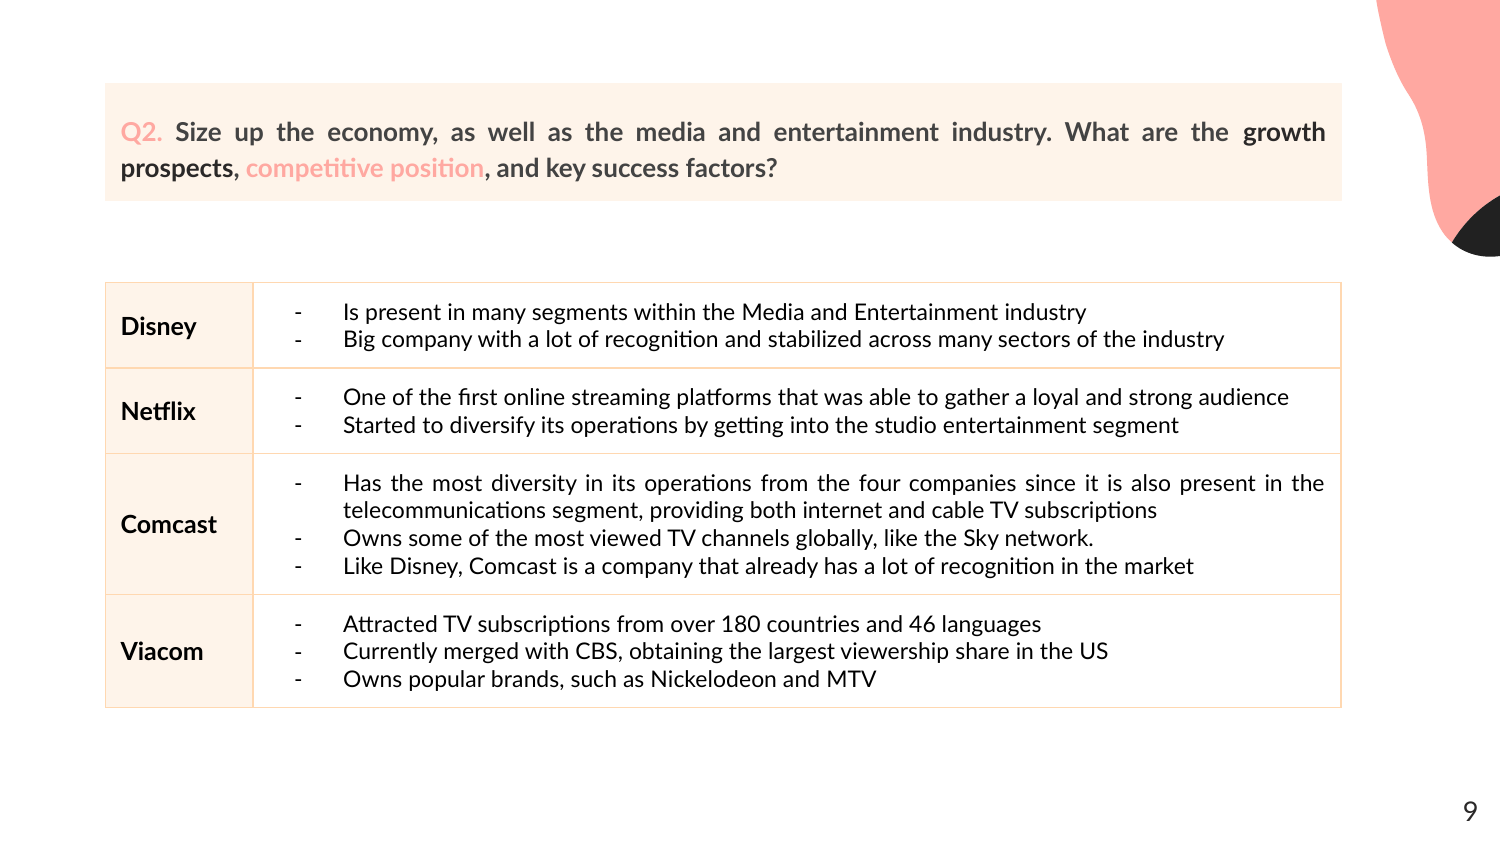

# Q2. Size up the economy, as well as the media and entertainment industry. What are the growth prospects, competitive position, and key success factors?
| Disney | Is present in many segments within the Media and Entertainment industry Big company with a lot of recognition and stabilized across many sectors of the industry |
| --- | --- |
| Netflix | One of the first online streaming platforms that was able to gather a loyal and strong audience Started to diversify its operations by getting into the studio entertainment segment |
| Comcast | Has the most diversity in its operations from the four companies since it is also present in the telecommunications segment, providing both internet and cable TV subscriptions Owns some of the most viewed TV channels globally, like the Sky network. Like Disney, Comcast is a company that already has a lot of recognition in the market |
| Viacom | Attracted TV subscriptions from over 180 countries and 46 languages Currently merged with CBS, obtaining the largest viewership share in the US Owns popular brands, such as Nickelodeon and MTV |
9